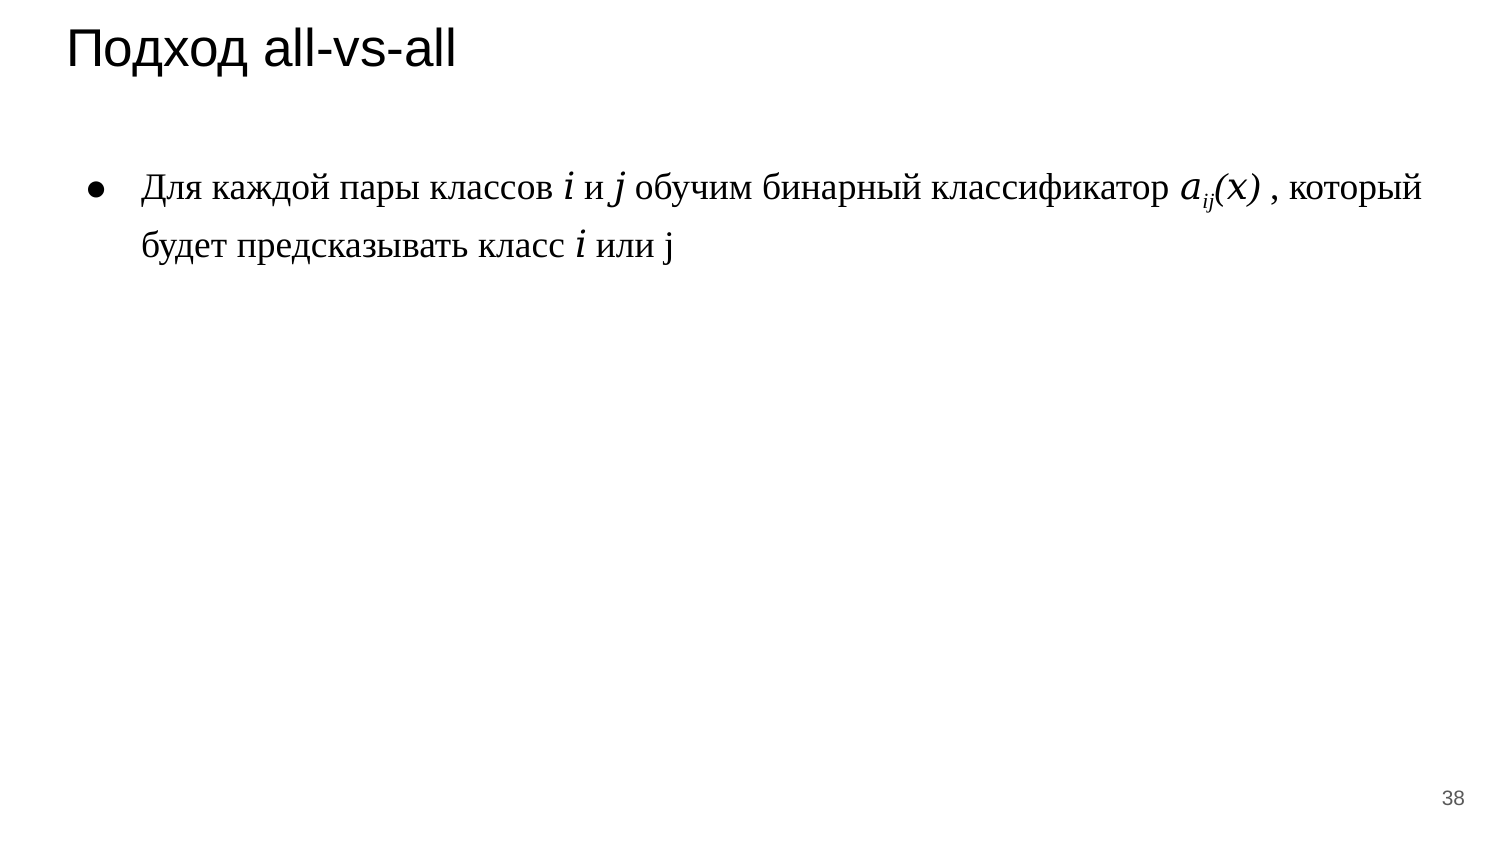

# Подход all-vs-all
Для каждой пары классов 𝑖 и 𝑗 обучим бинарный классификатор 𝑎ij(𝑥) , который будет предсказывать класс 𝑖 или j

38